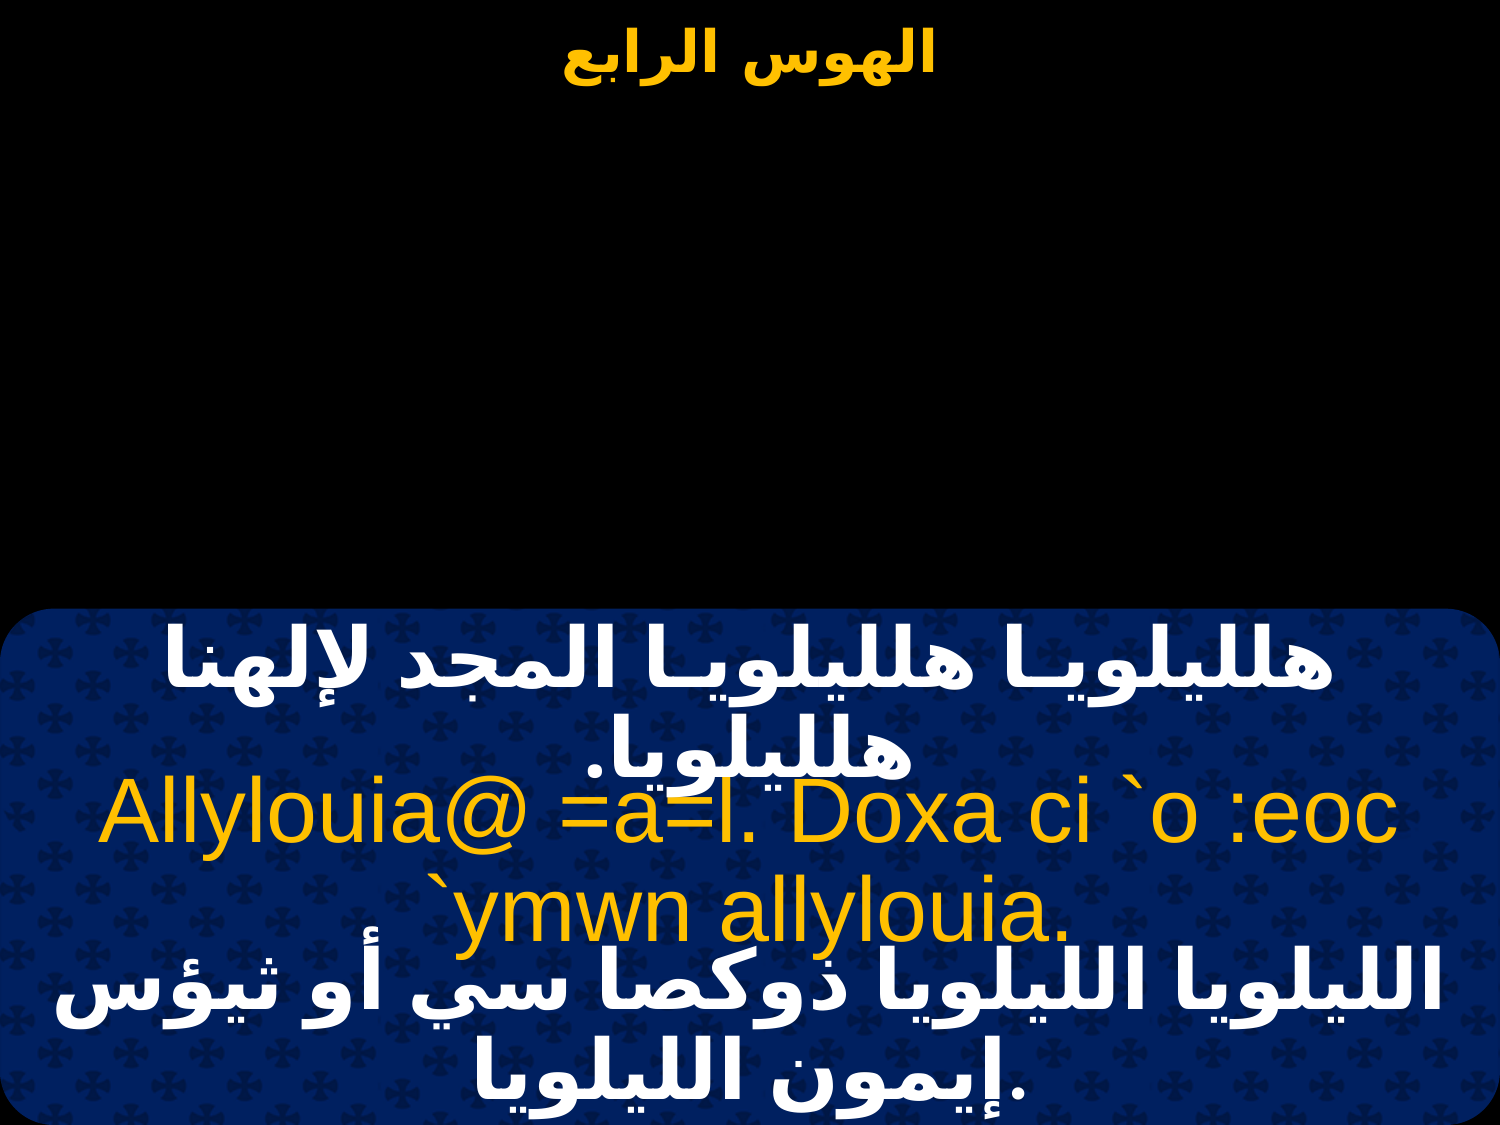

هلليلويـا هلليلويـا المجد لإلهنا هلليلويا.

Allylouia@ =a=l. Doxa ci `o :eoc `ymwn allylouia.
الليلويا الليلويا ذوكصا سي أو ثيؤس إيمون الليلويا.